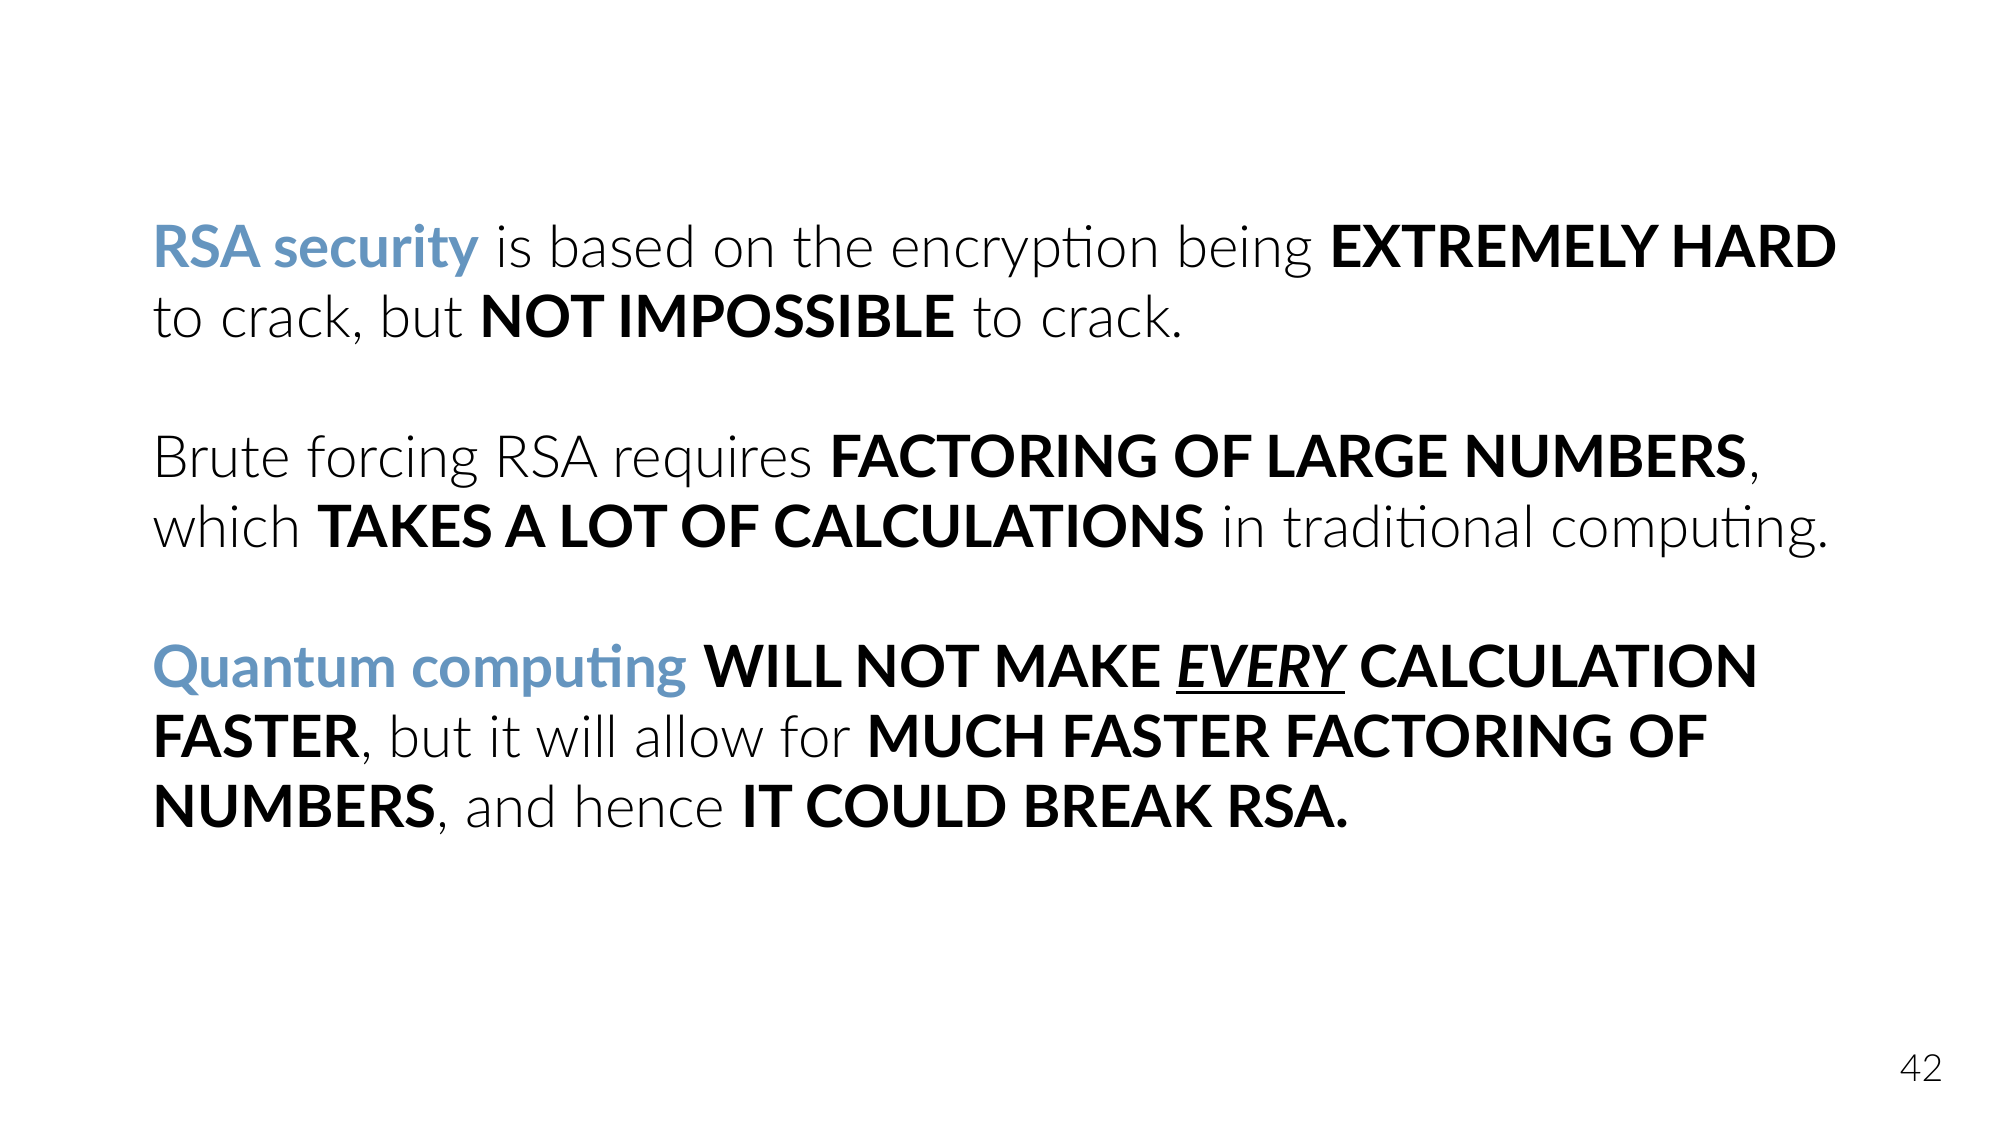

RSA security is based on the encryption being EXTREMELY HARD to crack, but NOT IMPOSSIBLE to crack.

Brute forcing RSA requires FACTORING OF LARGE NUMBERS, which TAKES A LOT OF CALCULATIONS in traditional computing.

Quantum computing WILL NOT MAKE EVERY CALCULATION FASTER, but it will allow for MUCH FASTER FACTORING OF NUMBERS, and hence IT COULD BREAK RSA.
42